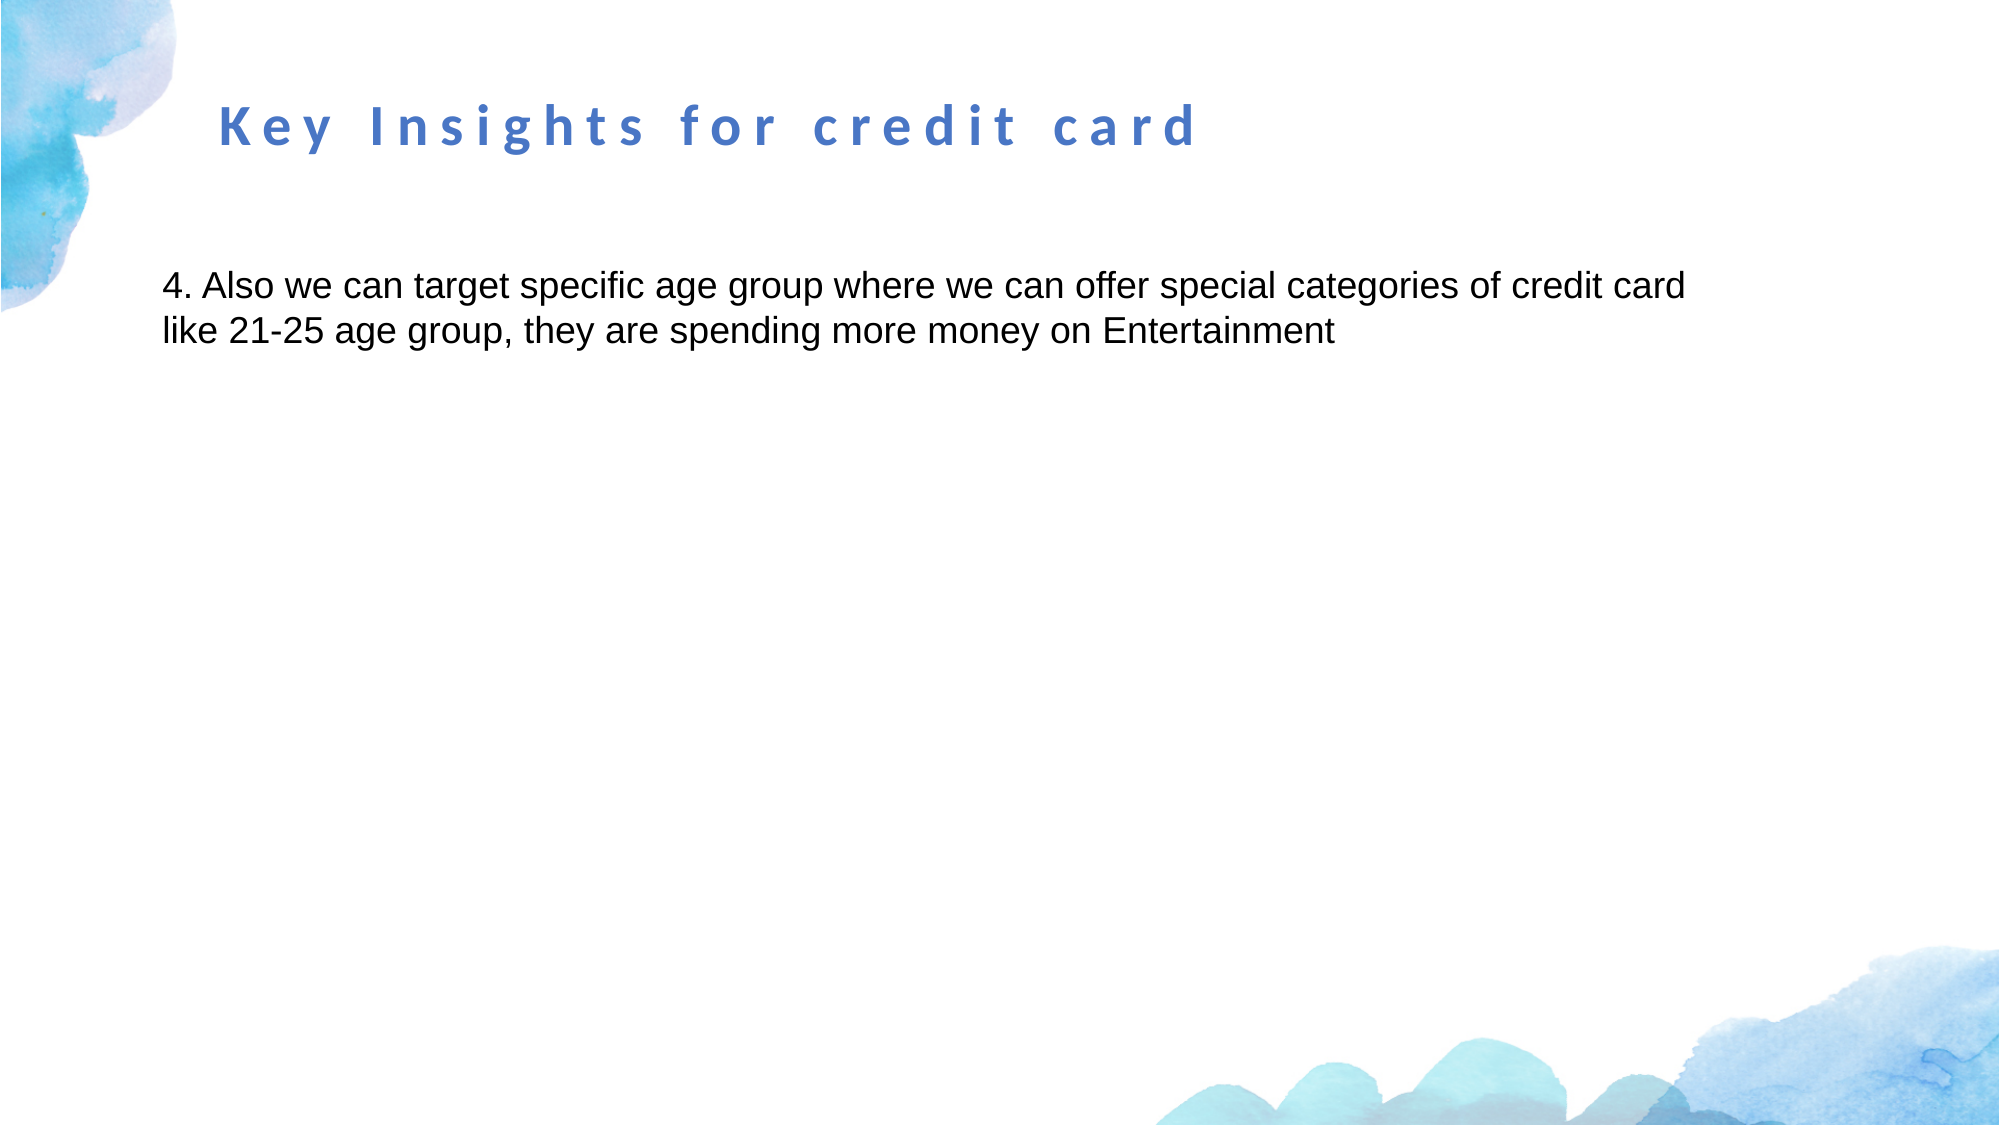

# Key Insights for credit card
4. Also we can target specific age group where we can offer special categories of credit card
like 21-25 age group, they are spending more money on Entertainment